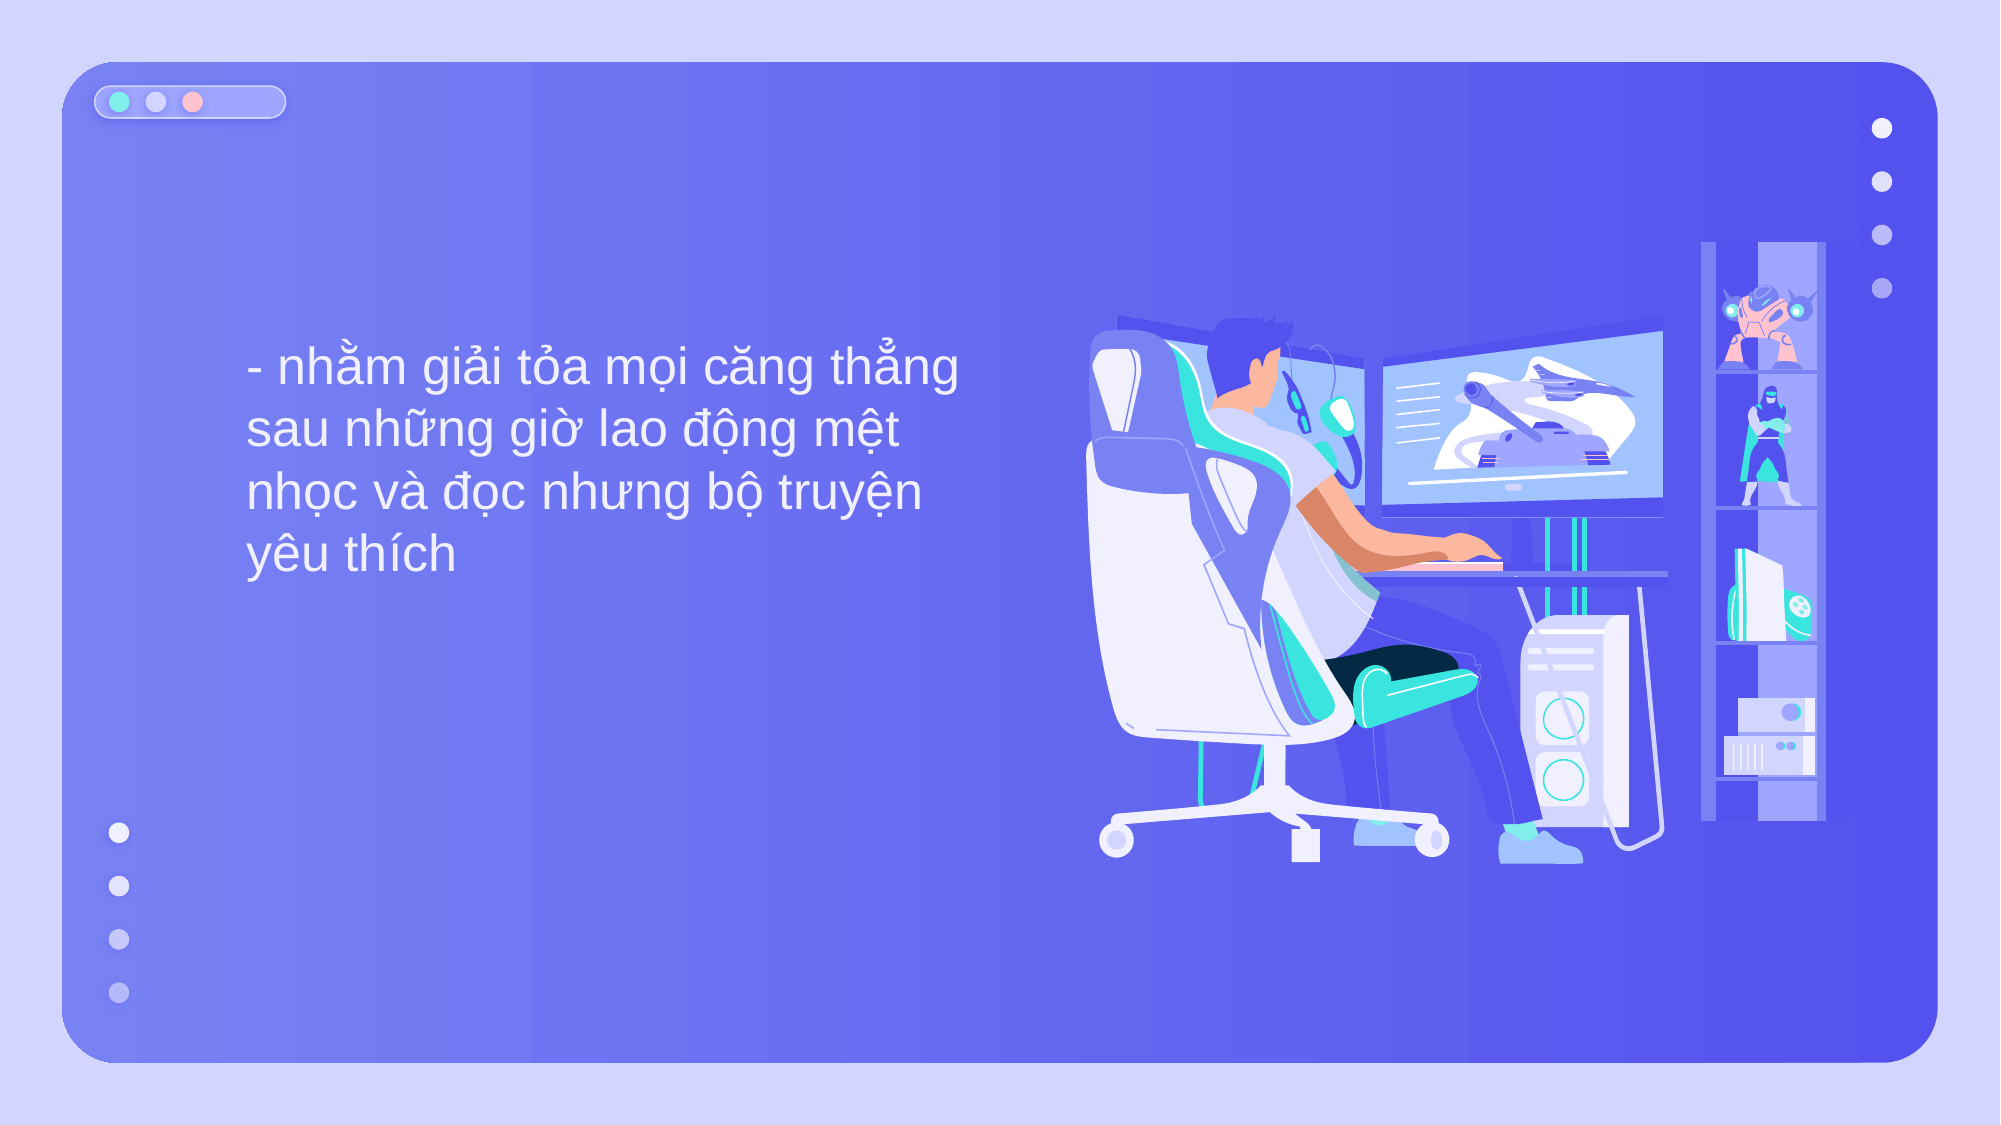

- nhằm giải tỏa mọi căng thẳng sau những giờ lao động mệt nhọc và đọc nhưng bộ truyện yêu thích